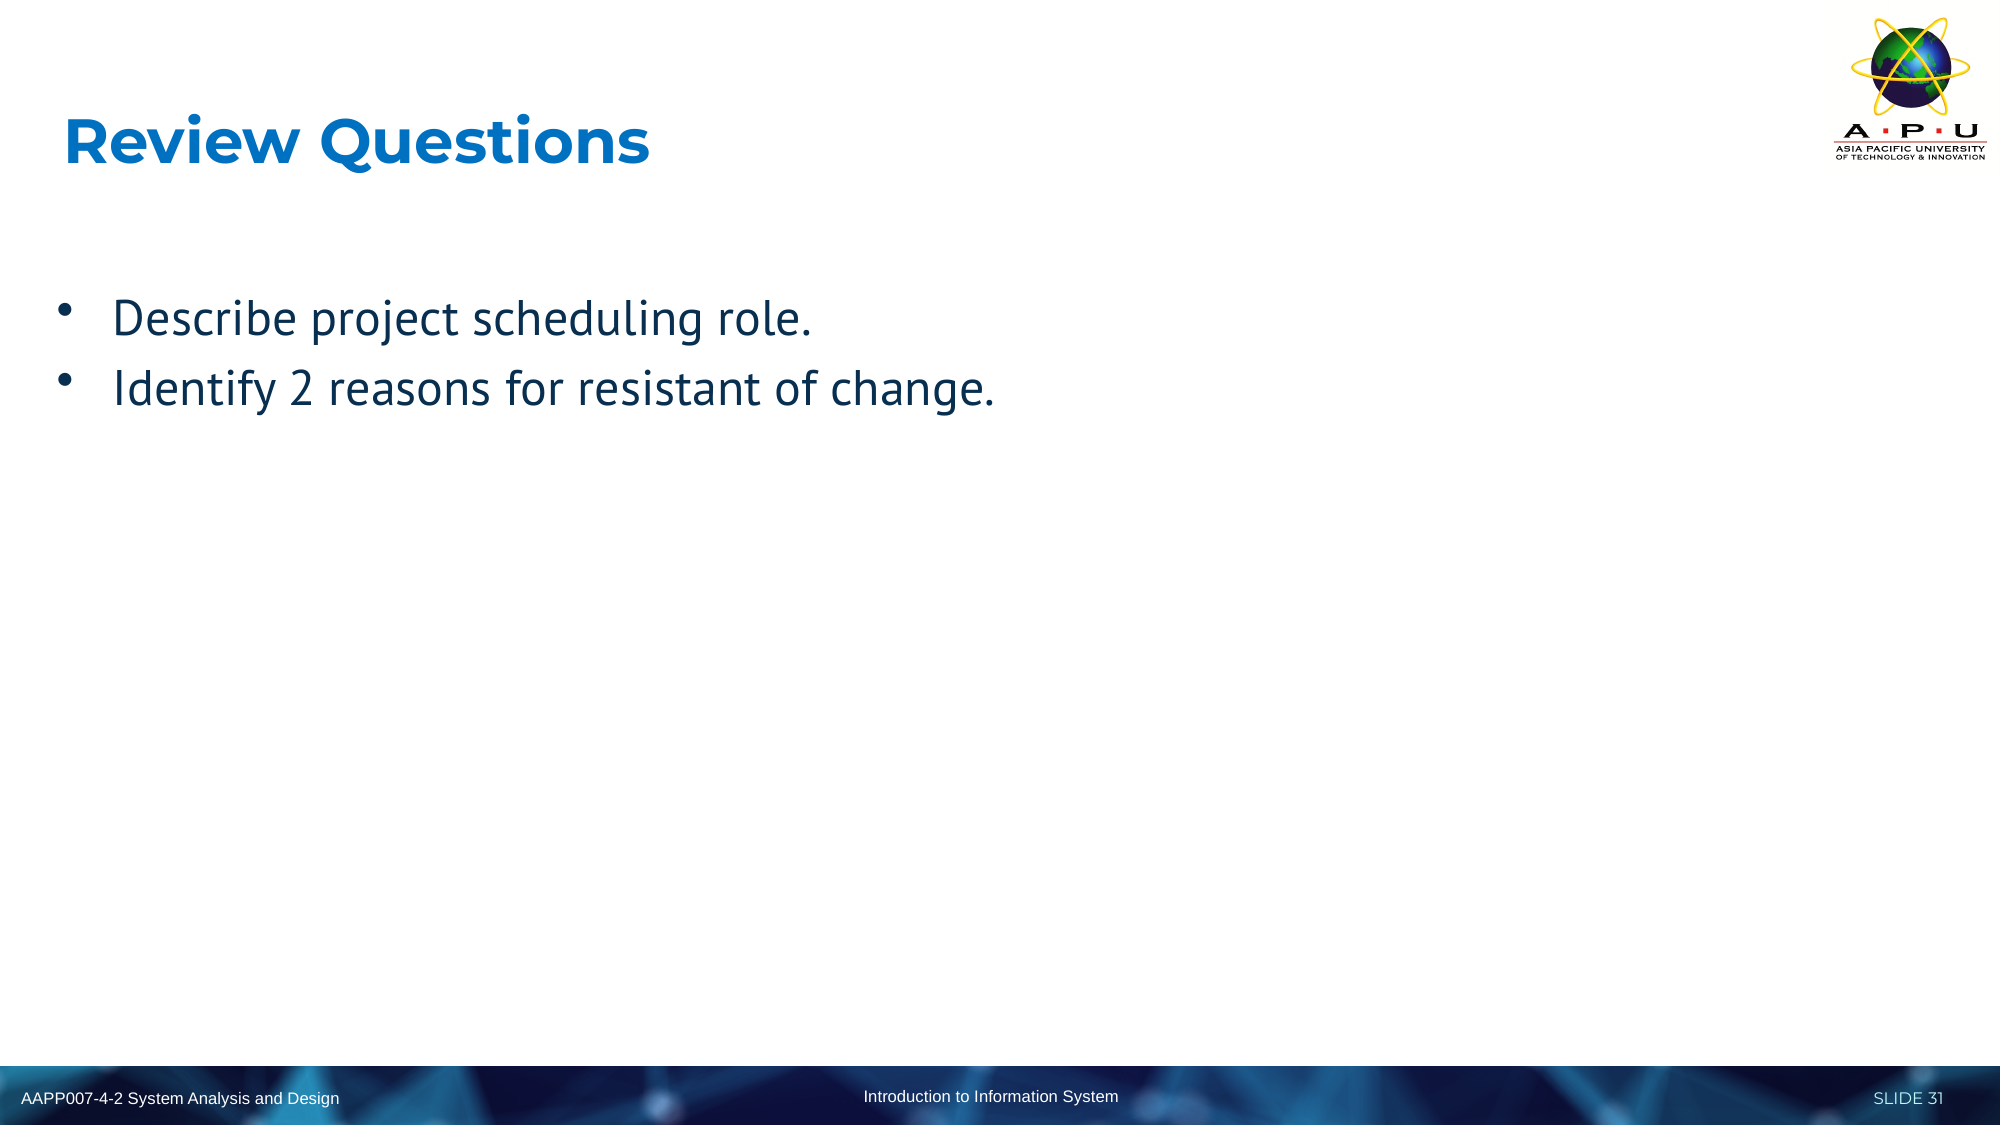

# Review Questions
Describe project scheduling role.
Identify 2 reasons for resistant of change.